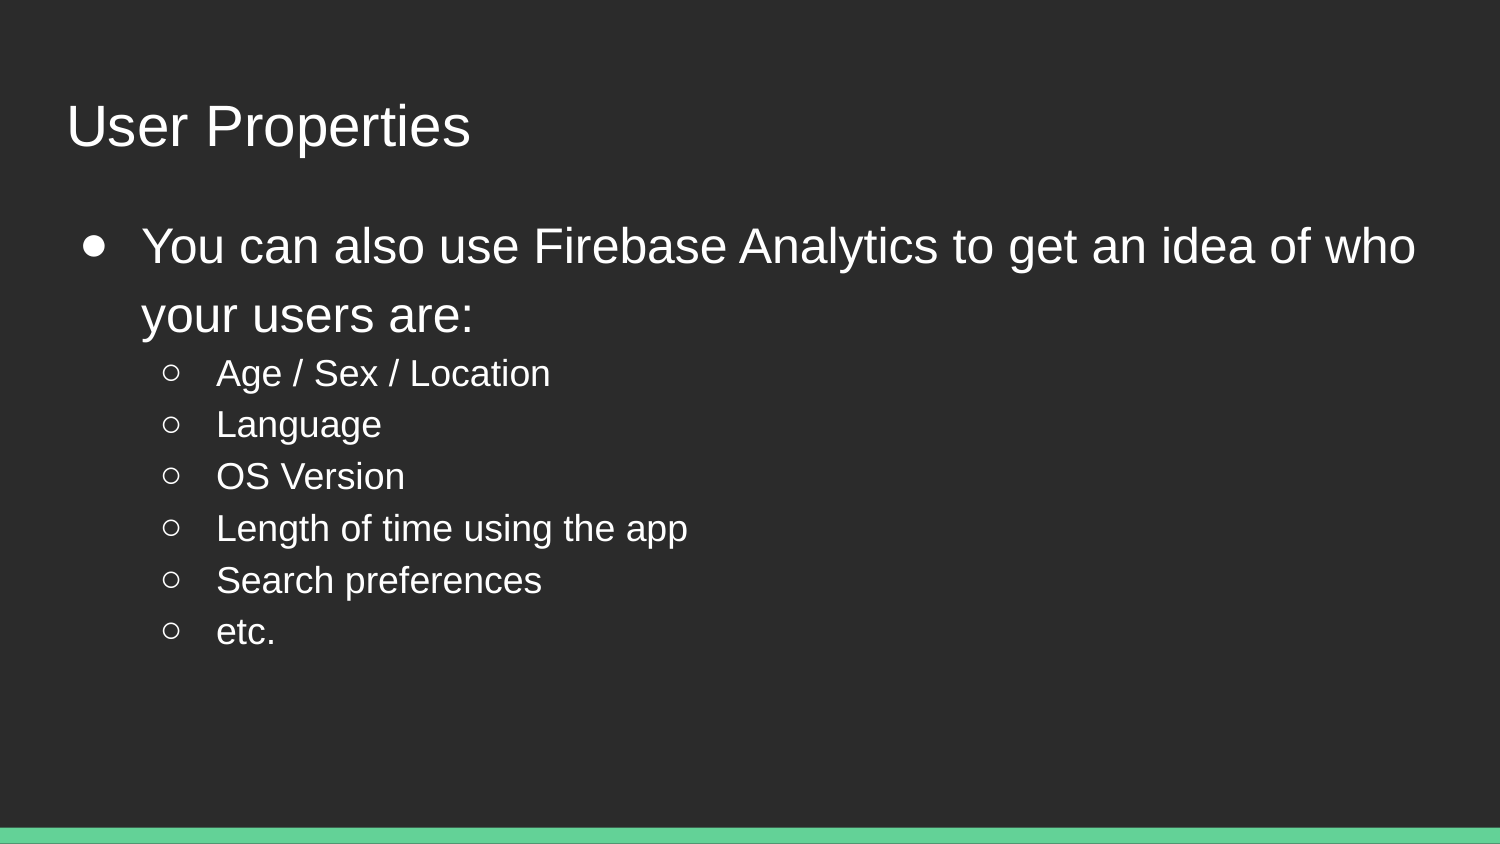

# User Properties
You can also use Firebase Analytics to get an idea of who your users are:
Age / Sex / Location
Language
OS Version
Length of time using the app
Search preferences
etc.